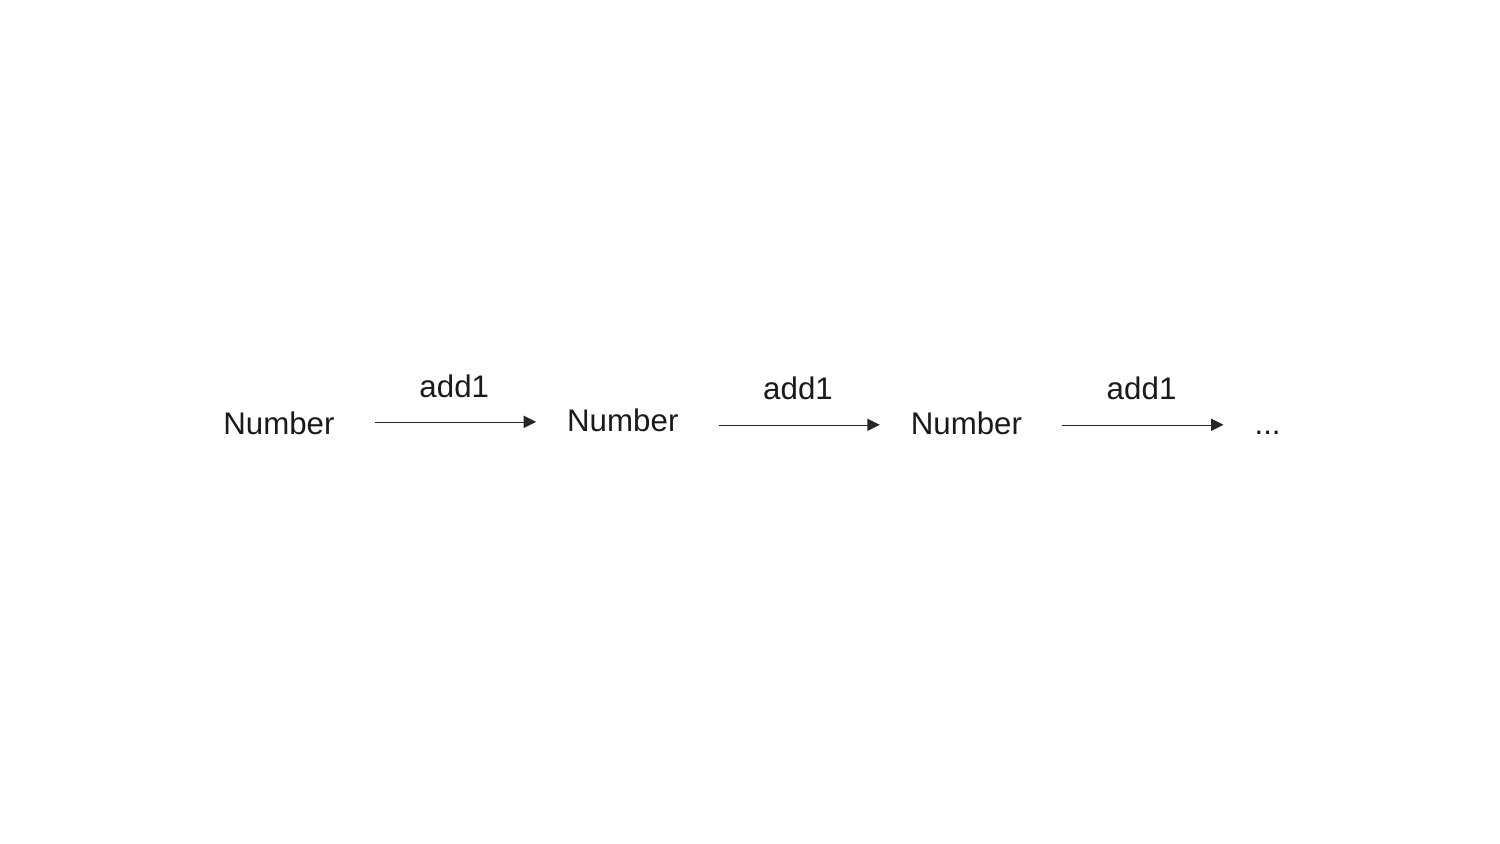

add1
add1
add1
Number
Number
Number
...